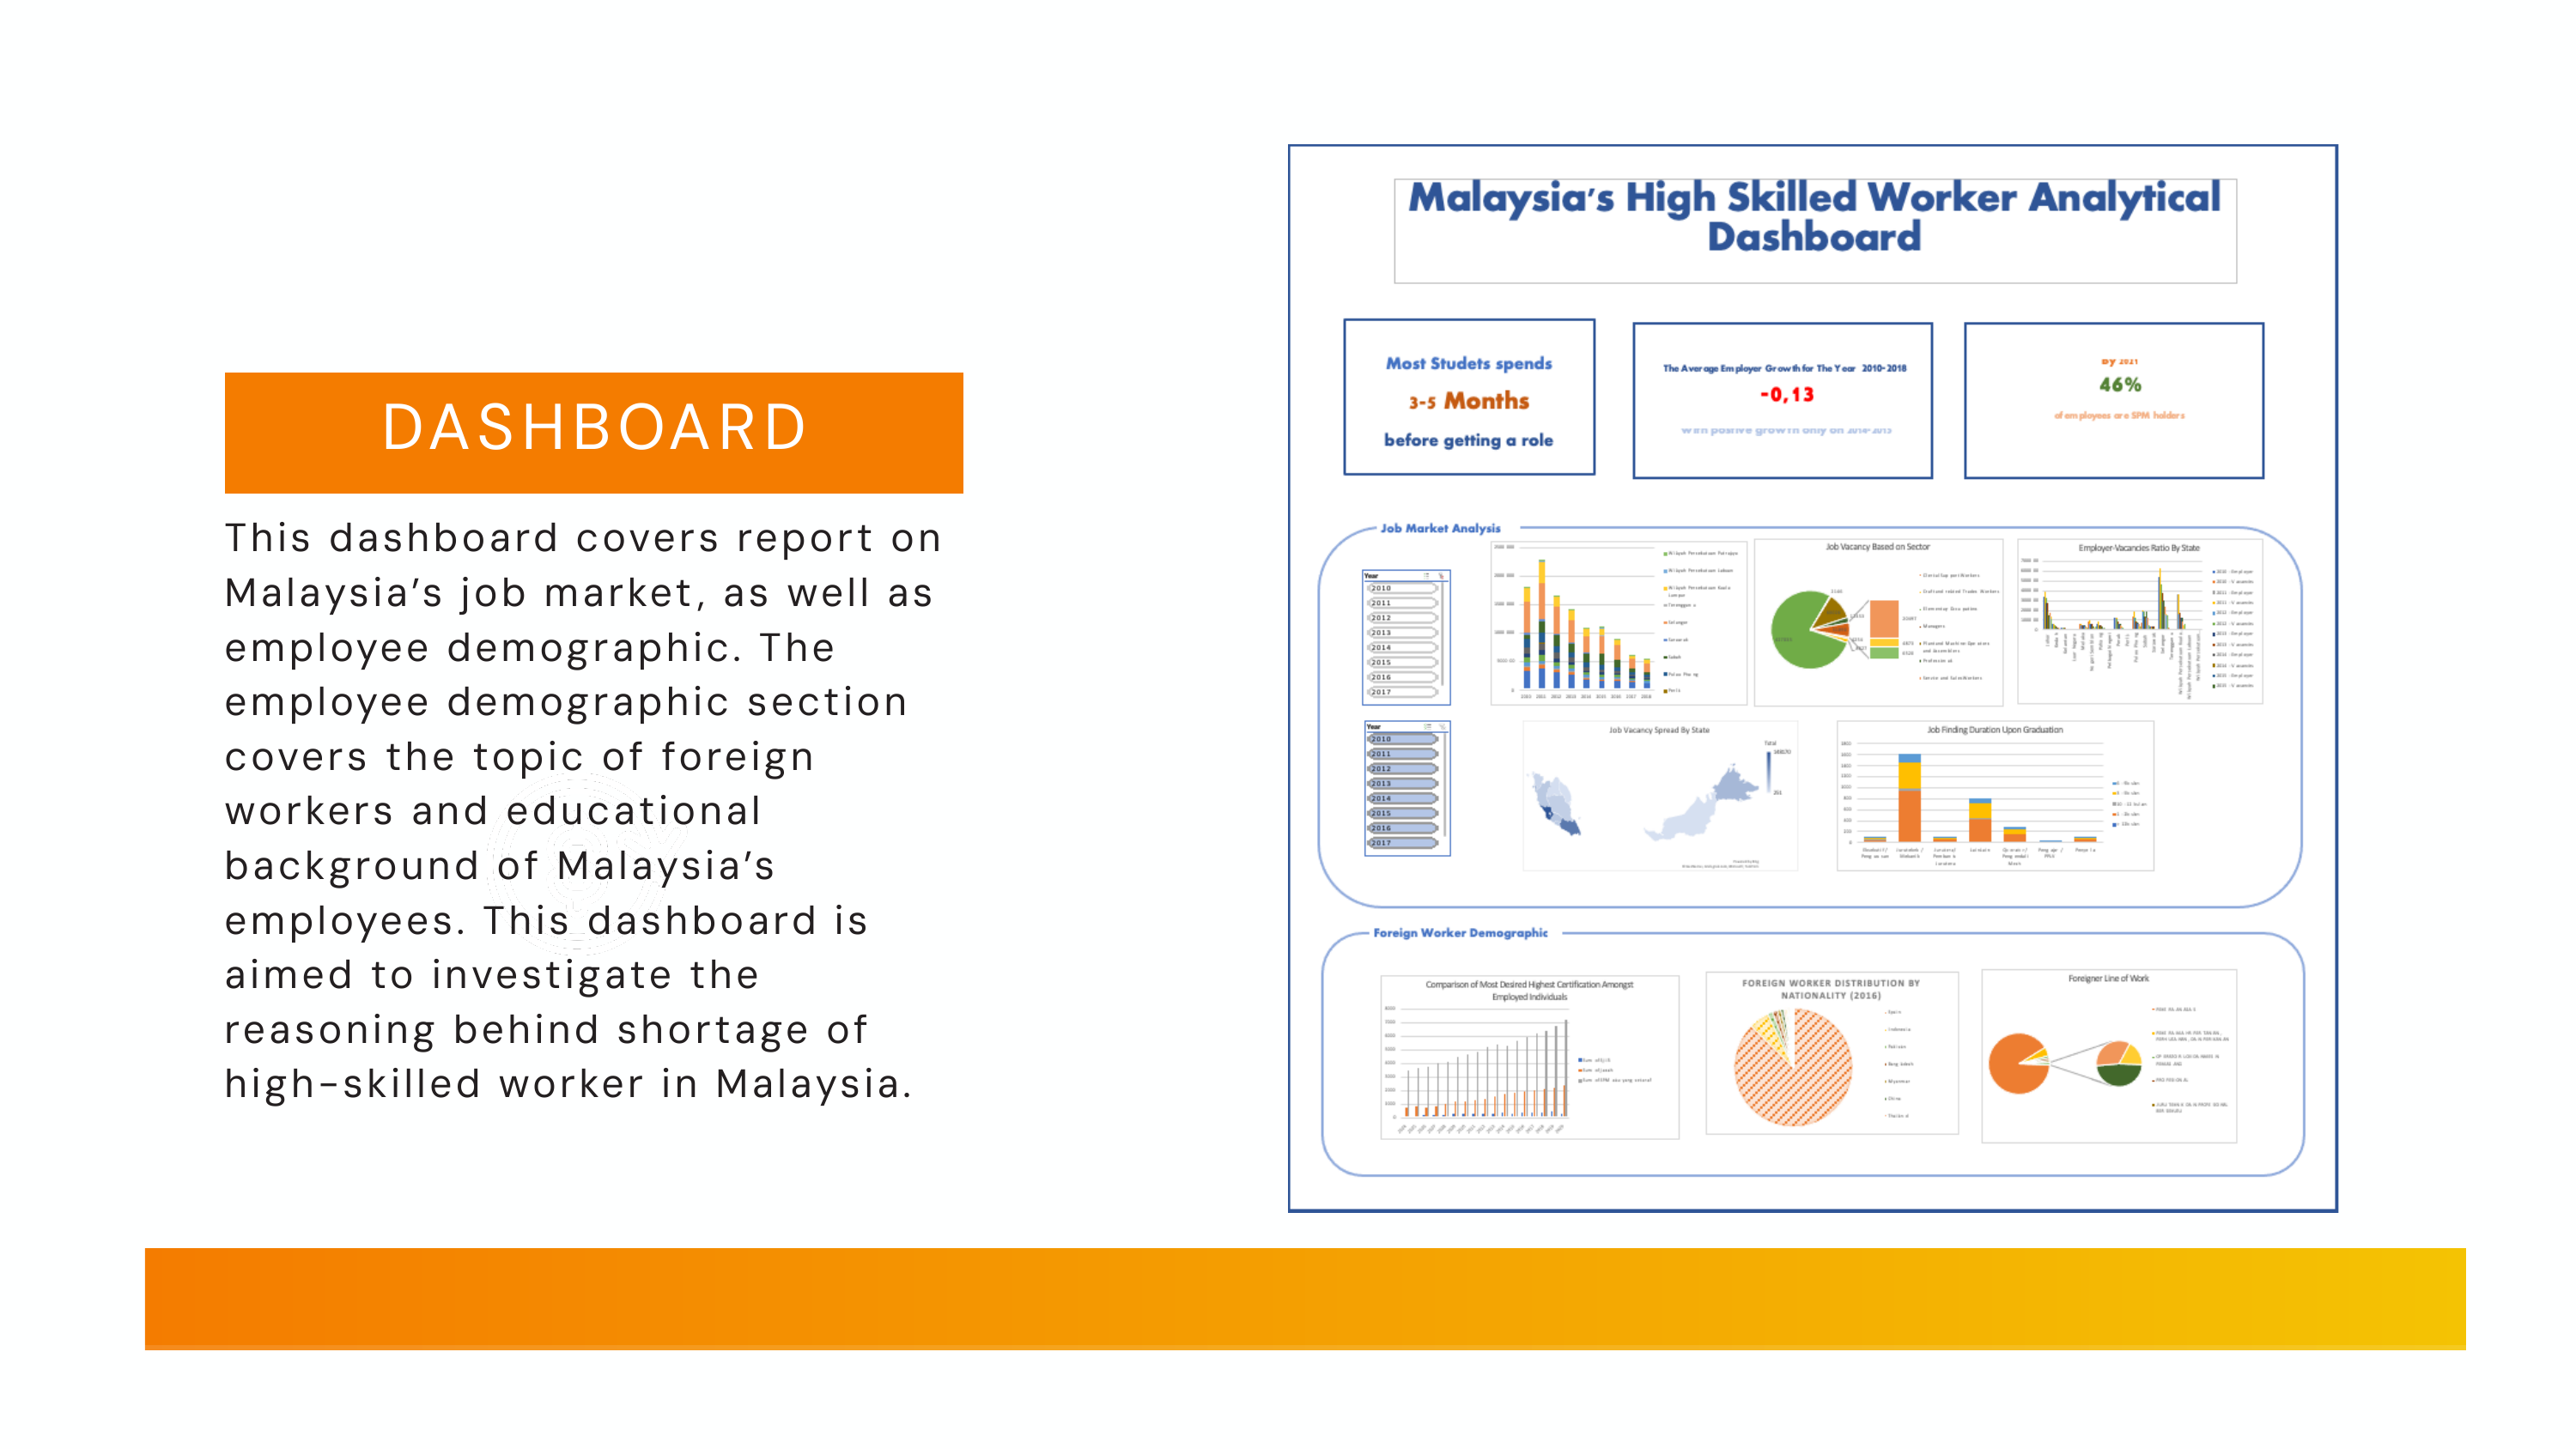

DASHBOARD
This dashboard covers report on Malaysia’s job market, as well as employee demographic. The employee demographic section covers the topic of foreign workers and educational background of Malaysia’s employees. This dashboard is aimed to investigate the reasoning behind shortage of high-skilled worker in Malaysia.